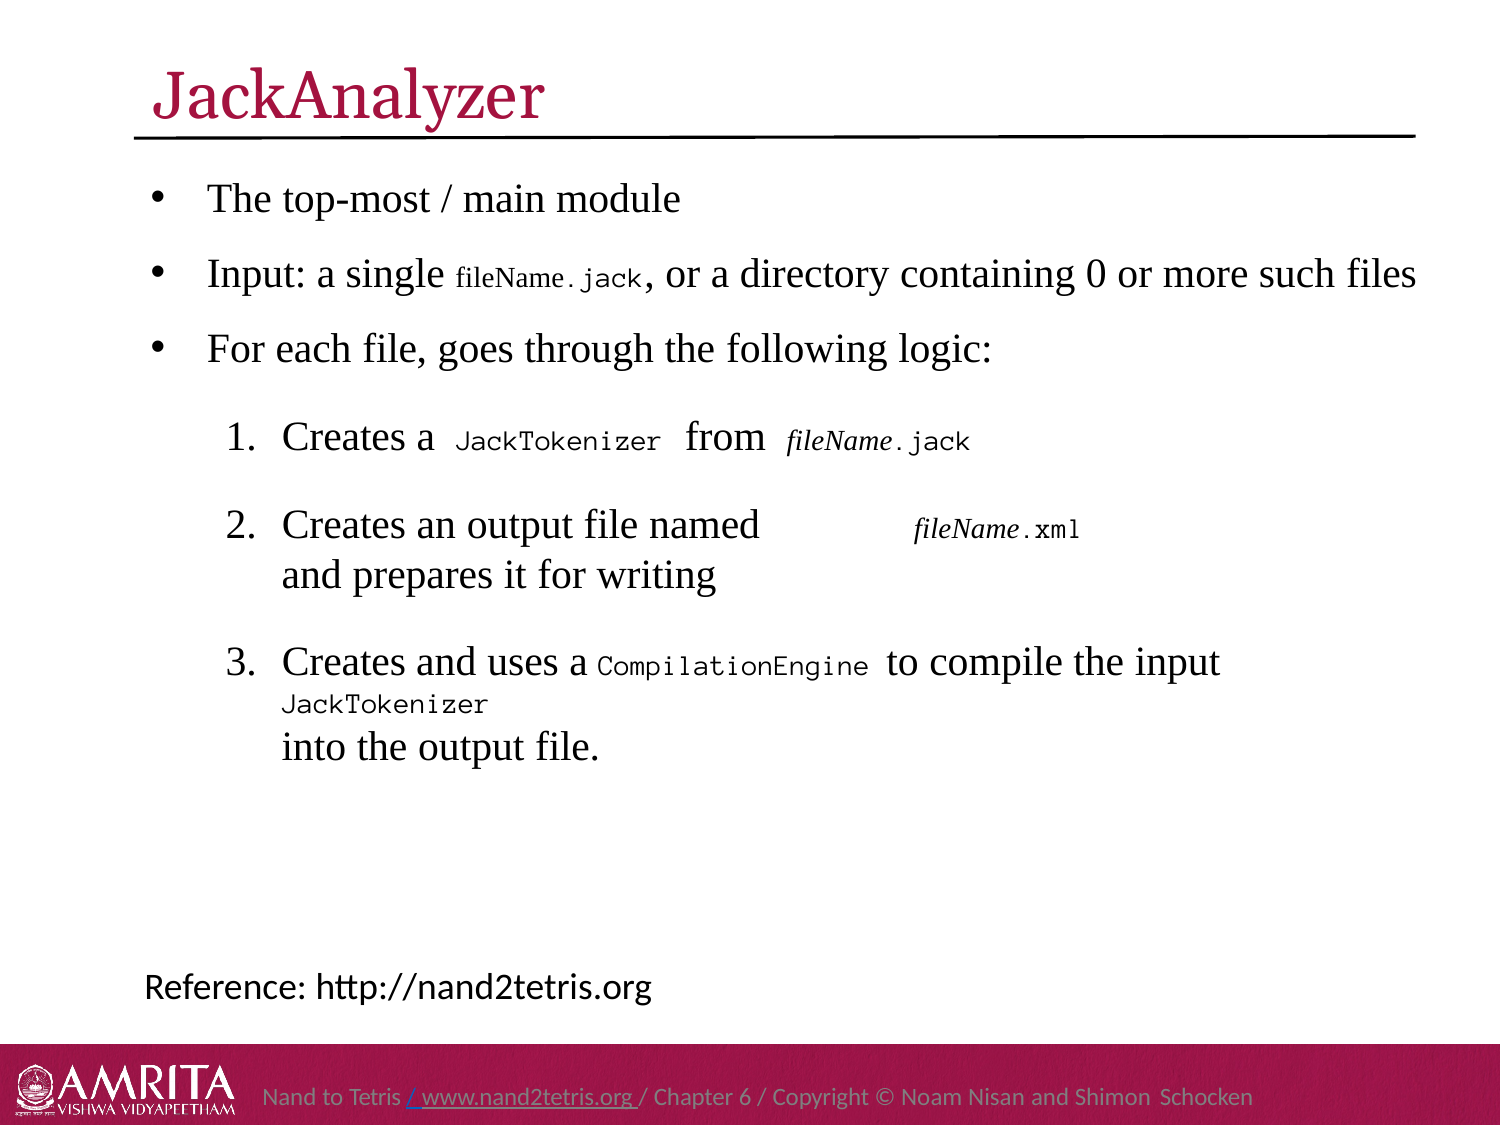

# JackAnalyzer

The top-most / main module
Input: a single fileName.jack, or a directory containing 0 or more such files
For each file, goes through the following logic:
Creates a JackTokenizer from fileName.jack
Creates an output file named	fileName.xml
and prepares it for writing
Creates and uses a CompilationEngine to compile the input JackTokenizer
into the output file.
       Reference: http://nand2tetris.org

Nand to Tetris / www.nand2tetris.org / Chapter 6 / Copyright © Noam Nisan and Shimon Schocken